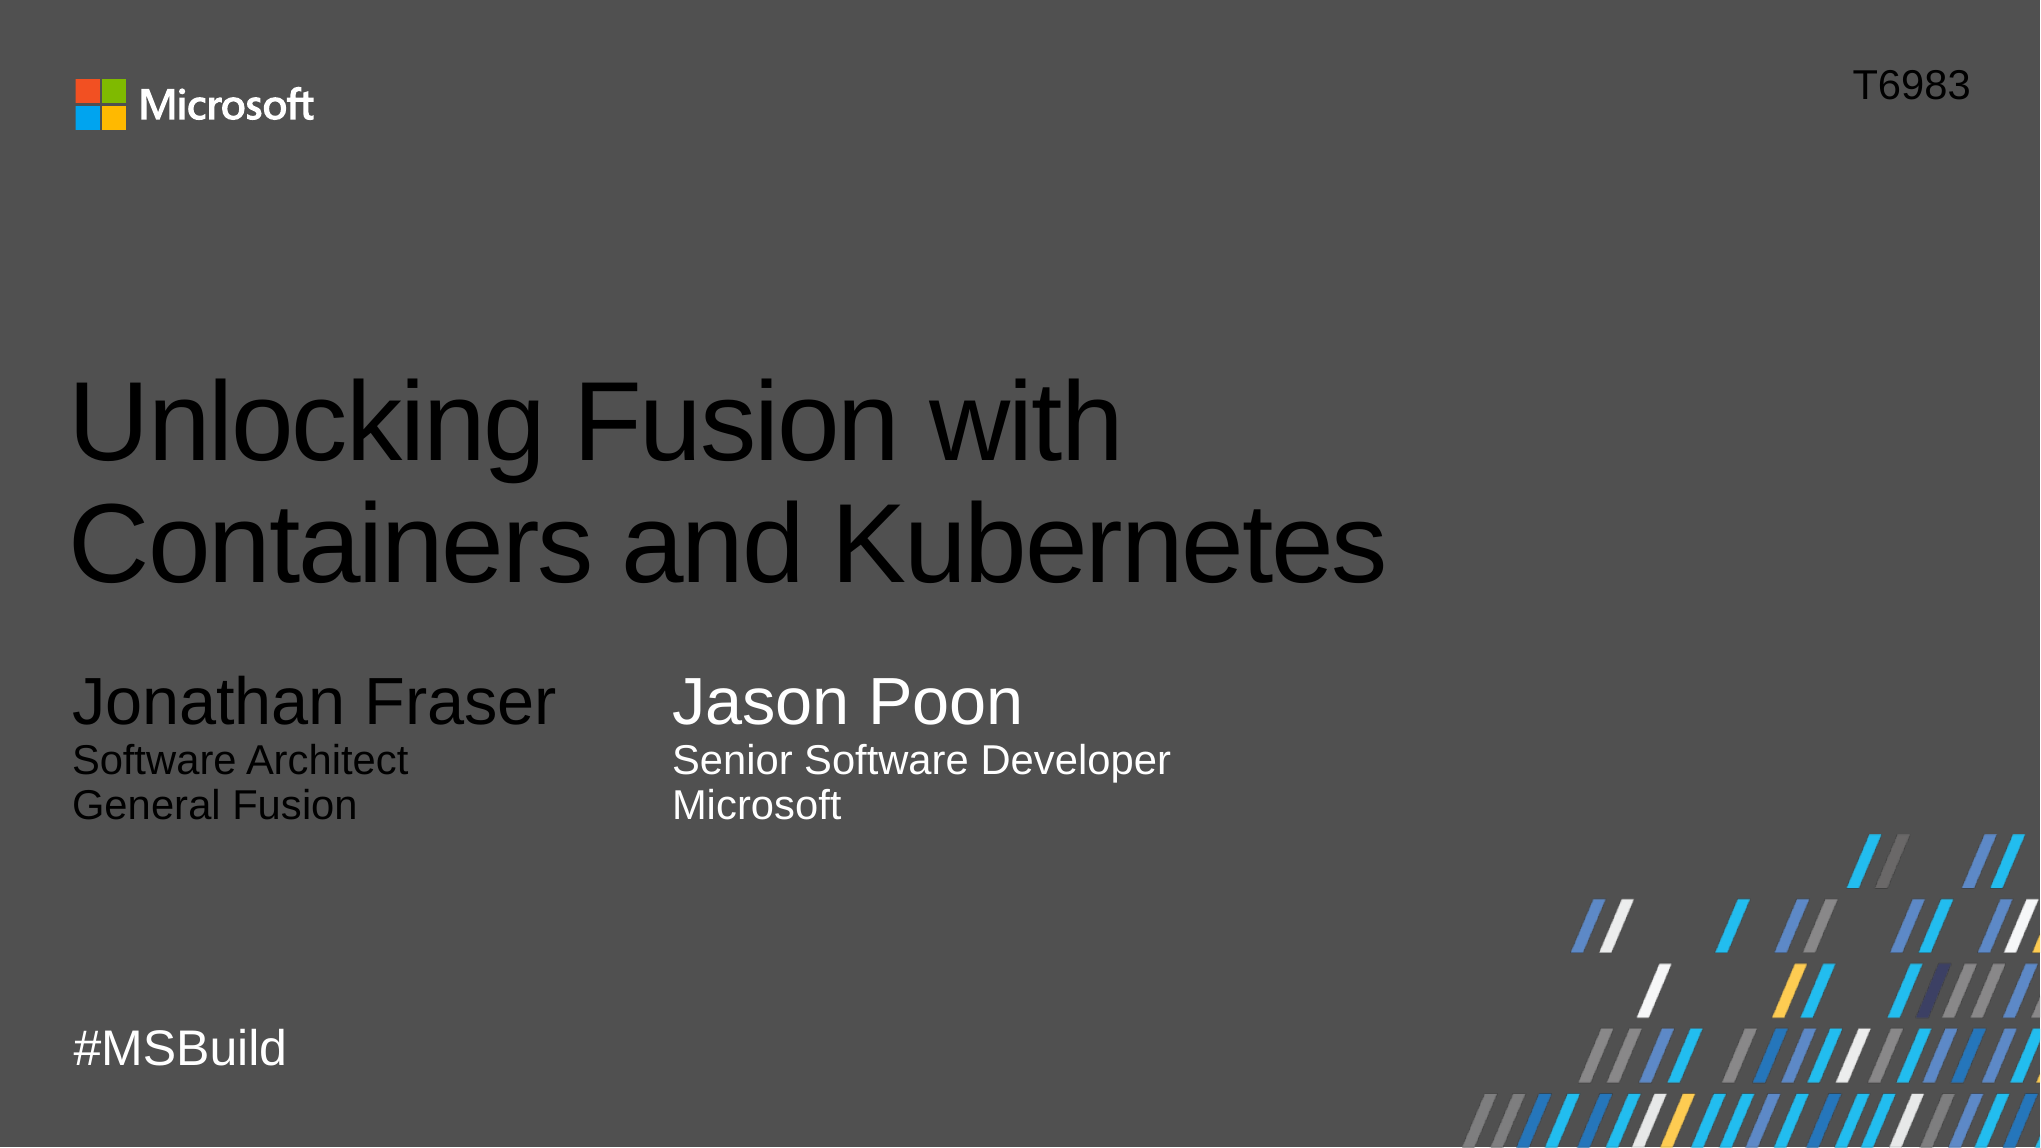

T6983
# Unlocking Fusion with Containers and Kubernetes
Jason Poon
Senior Software Developer
Microsoft
Jonathan Fraser
Software Architect
General Fusion